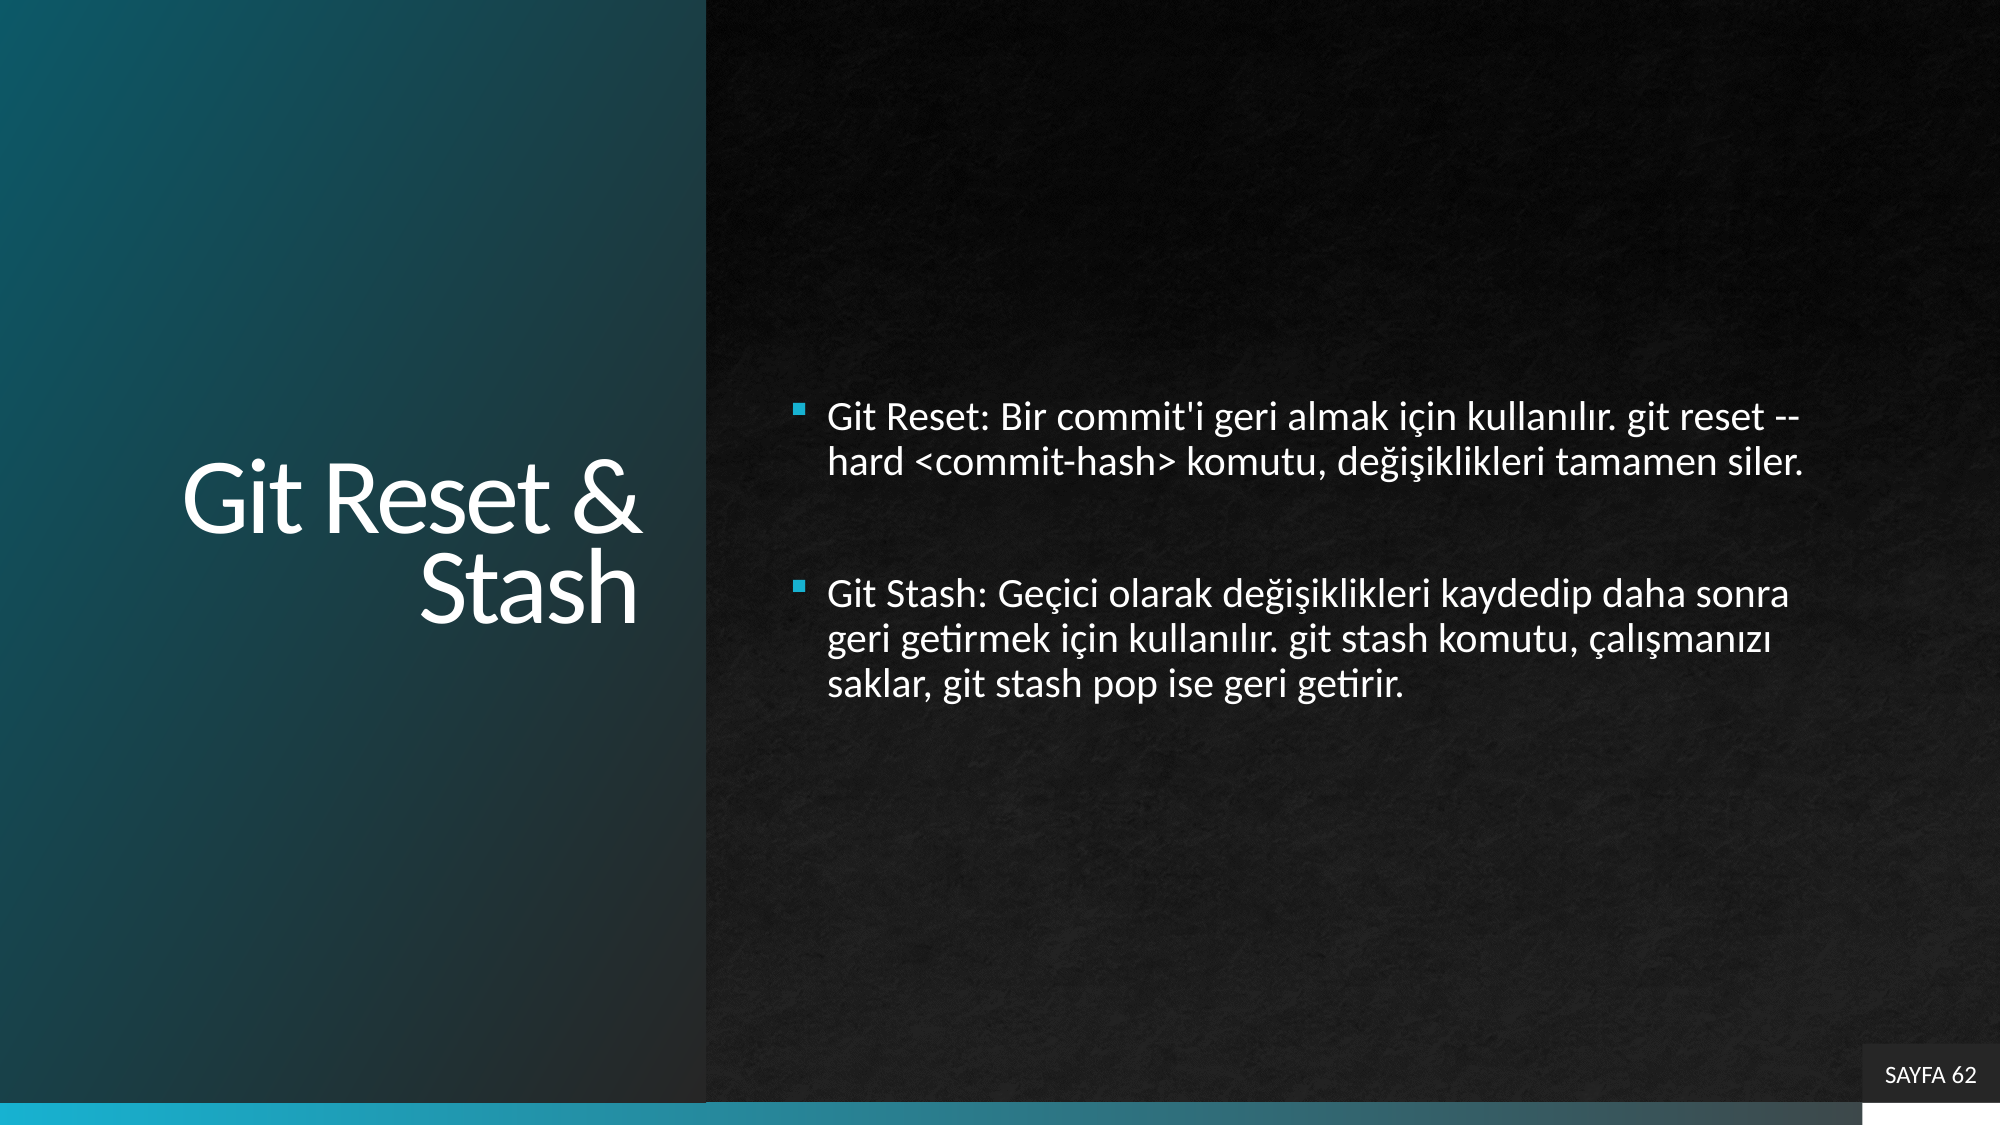

# Git Reset & Stash
Git Reset: Bir commit'i geri almak için kullanılır. git reset --hard <commit-hash> komutu, değişiklikleri tamamen siler.

Git Stash: Geçici olarak değişiklikleri kaydedip daha sonra geri getirmek için kullanılır. git stash komutu, çalışmanızı saklar, git stash pop ise geri getirir.
SAYFA 62